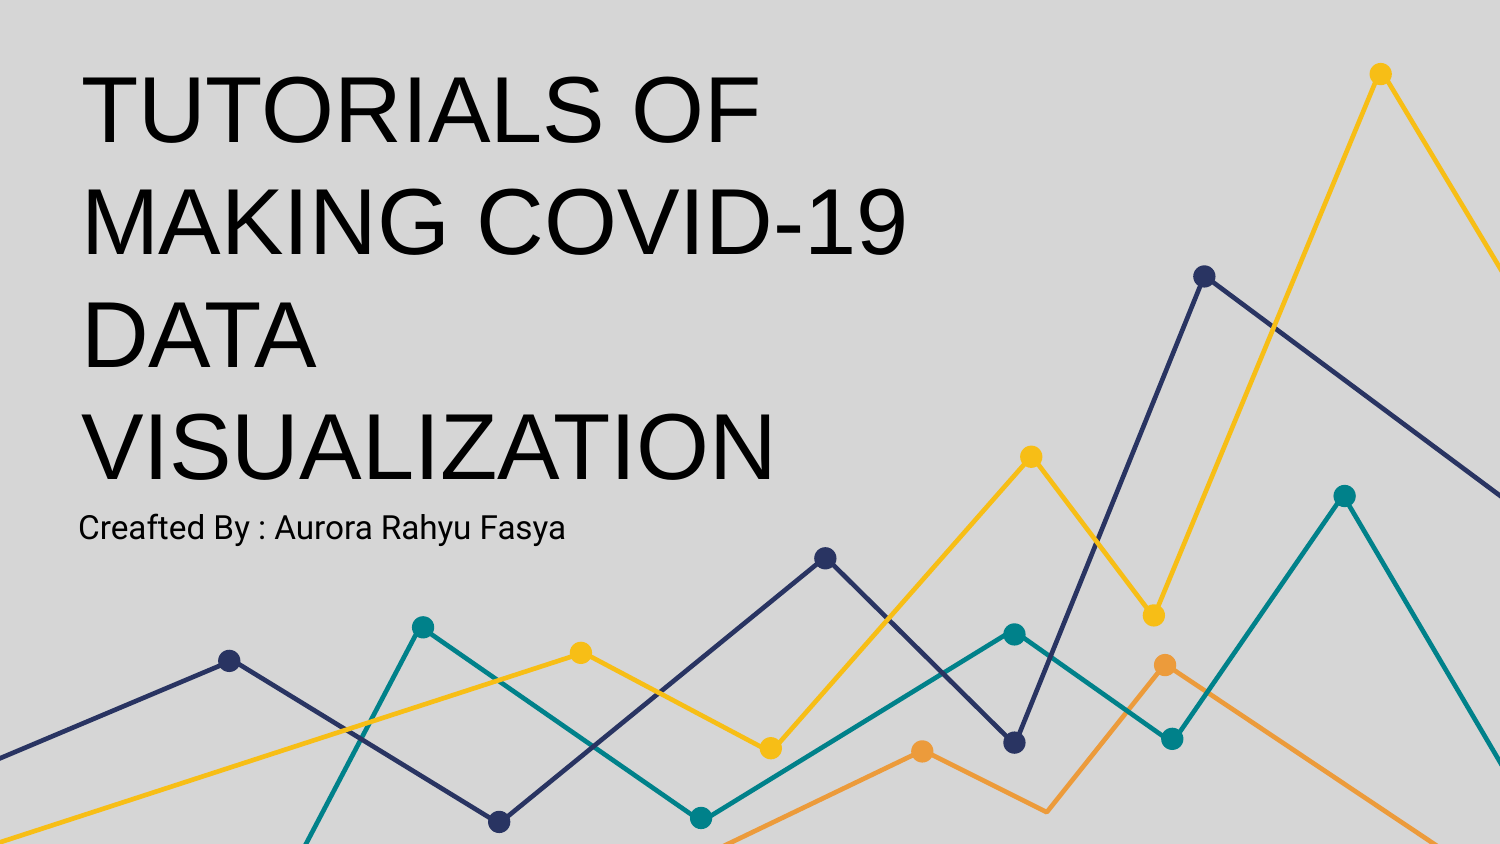

# TUTORIALS OF MAKING COVID-19 DATA VISUALIZATION

Creafted By : Aurora Rahyu Fasya